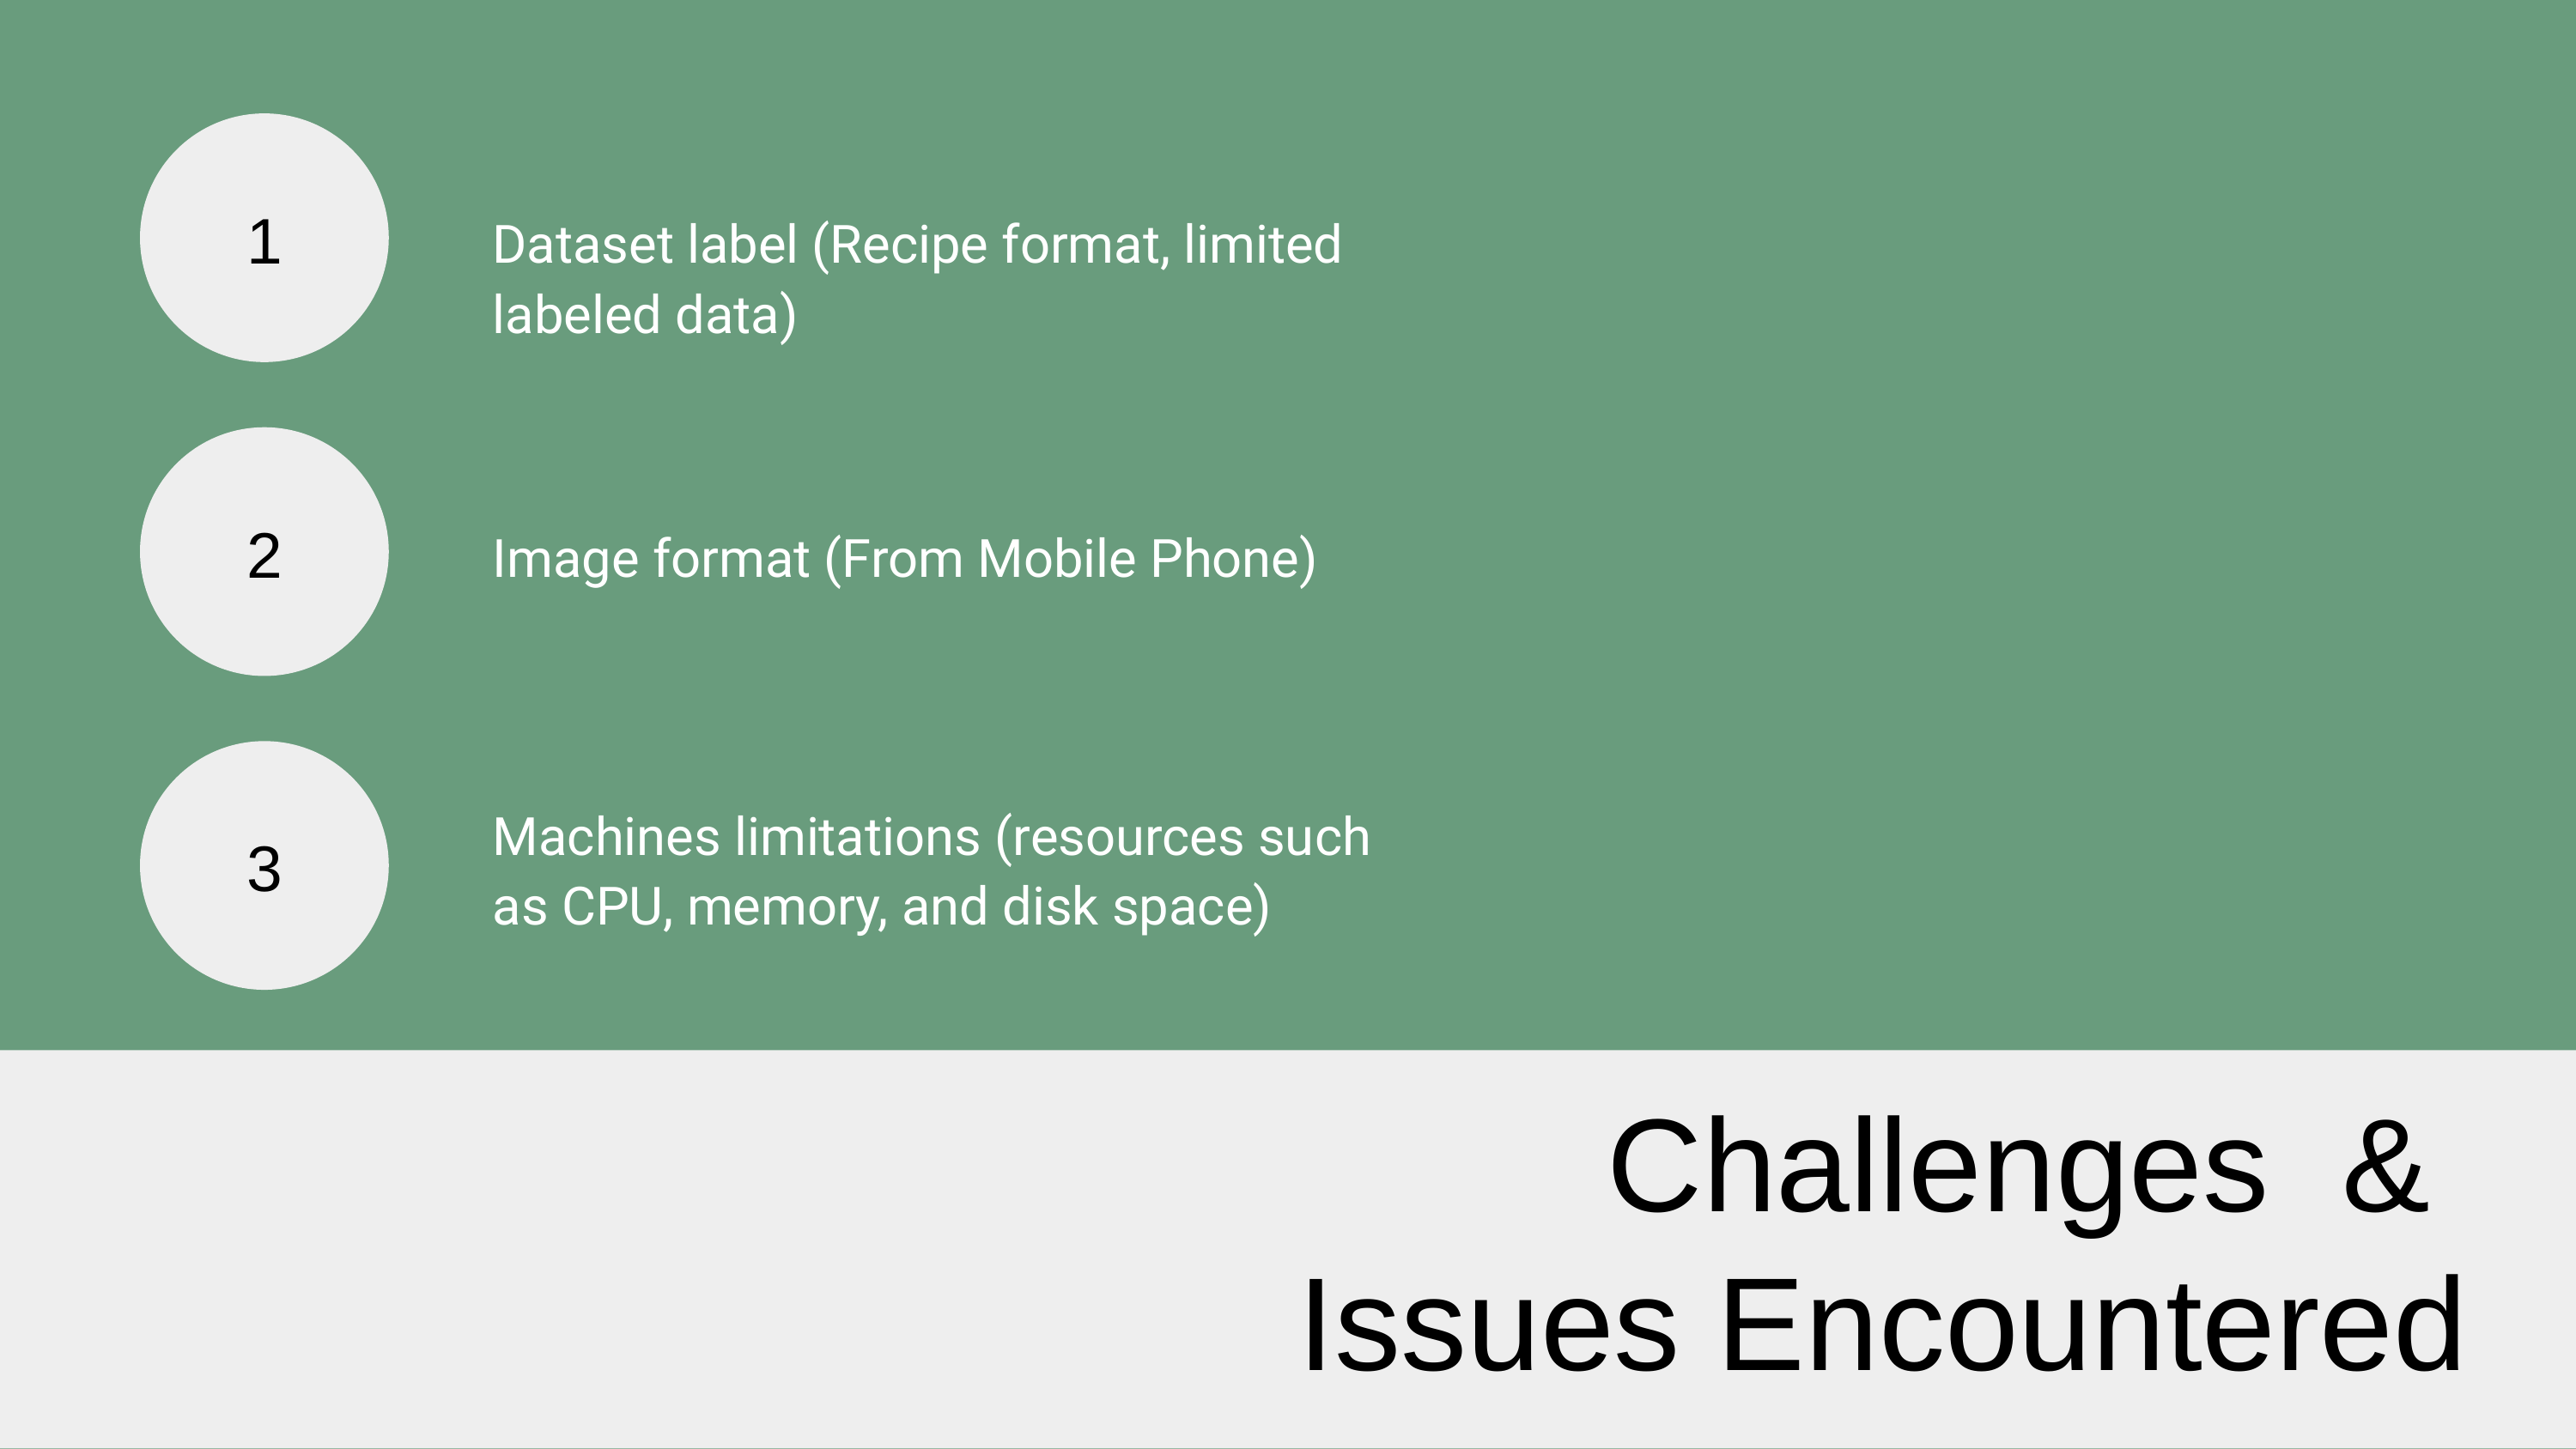

1
Dataset label (Recipe format, limited labeled data)

2
Image format (From Mobile Phone)

3
Machines limitations (resources such as CPU, memory, and disk space)

Challenges  &
Issues Encountered